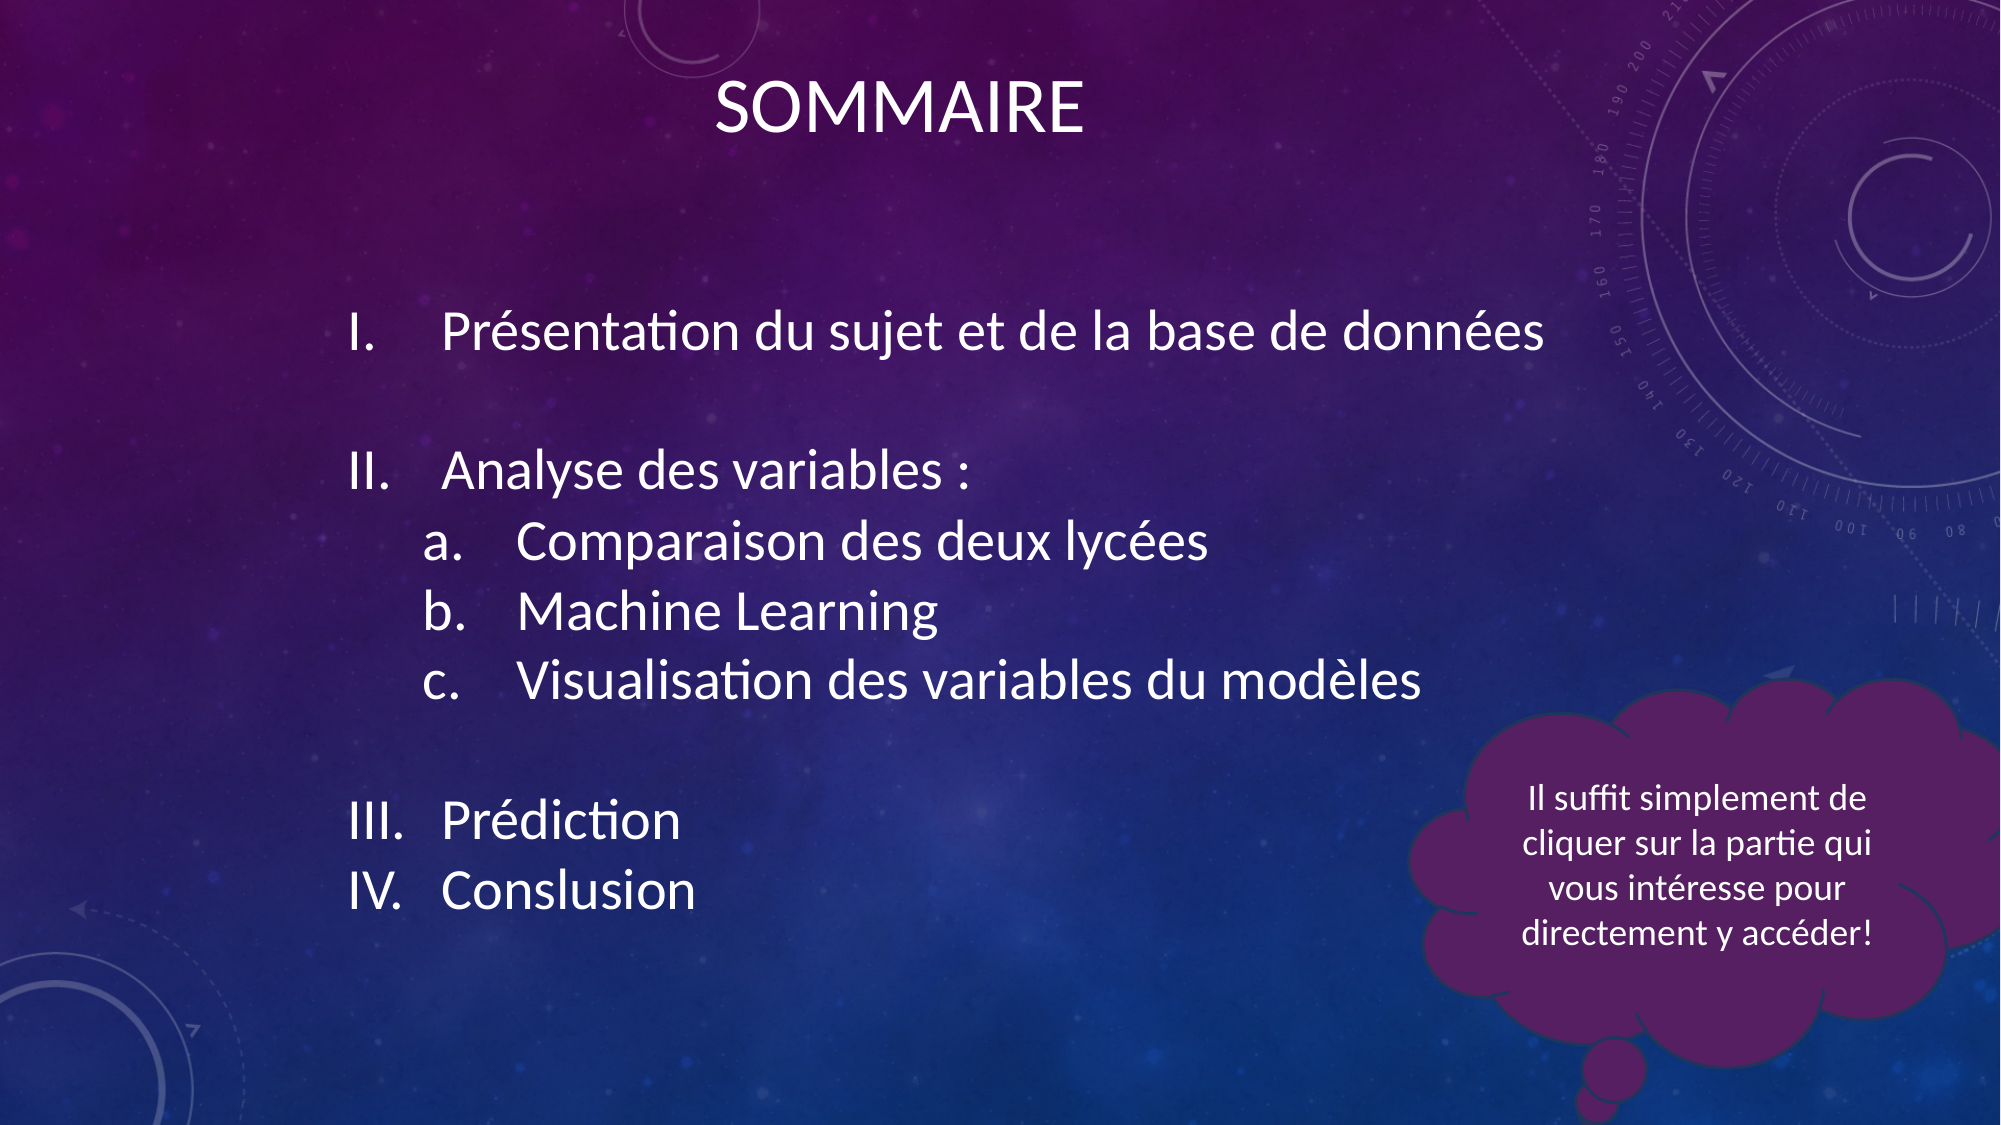

# SOMMAIRE
Présentation du sujet et de la base de données
Analyse des variables :
Comparaison des deux lycées
Machine Learning
Visualisation des variables du modèles

Prédiction
Conslusion

Il suffit simplement de cliquer sur la partie qui vous intéresse pour directement y accéder!